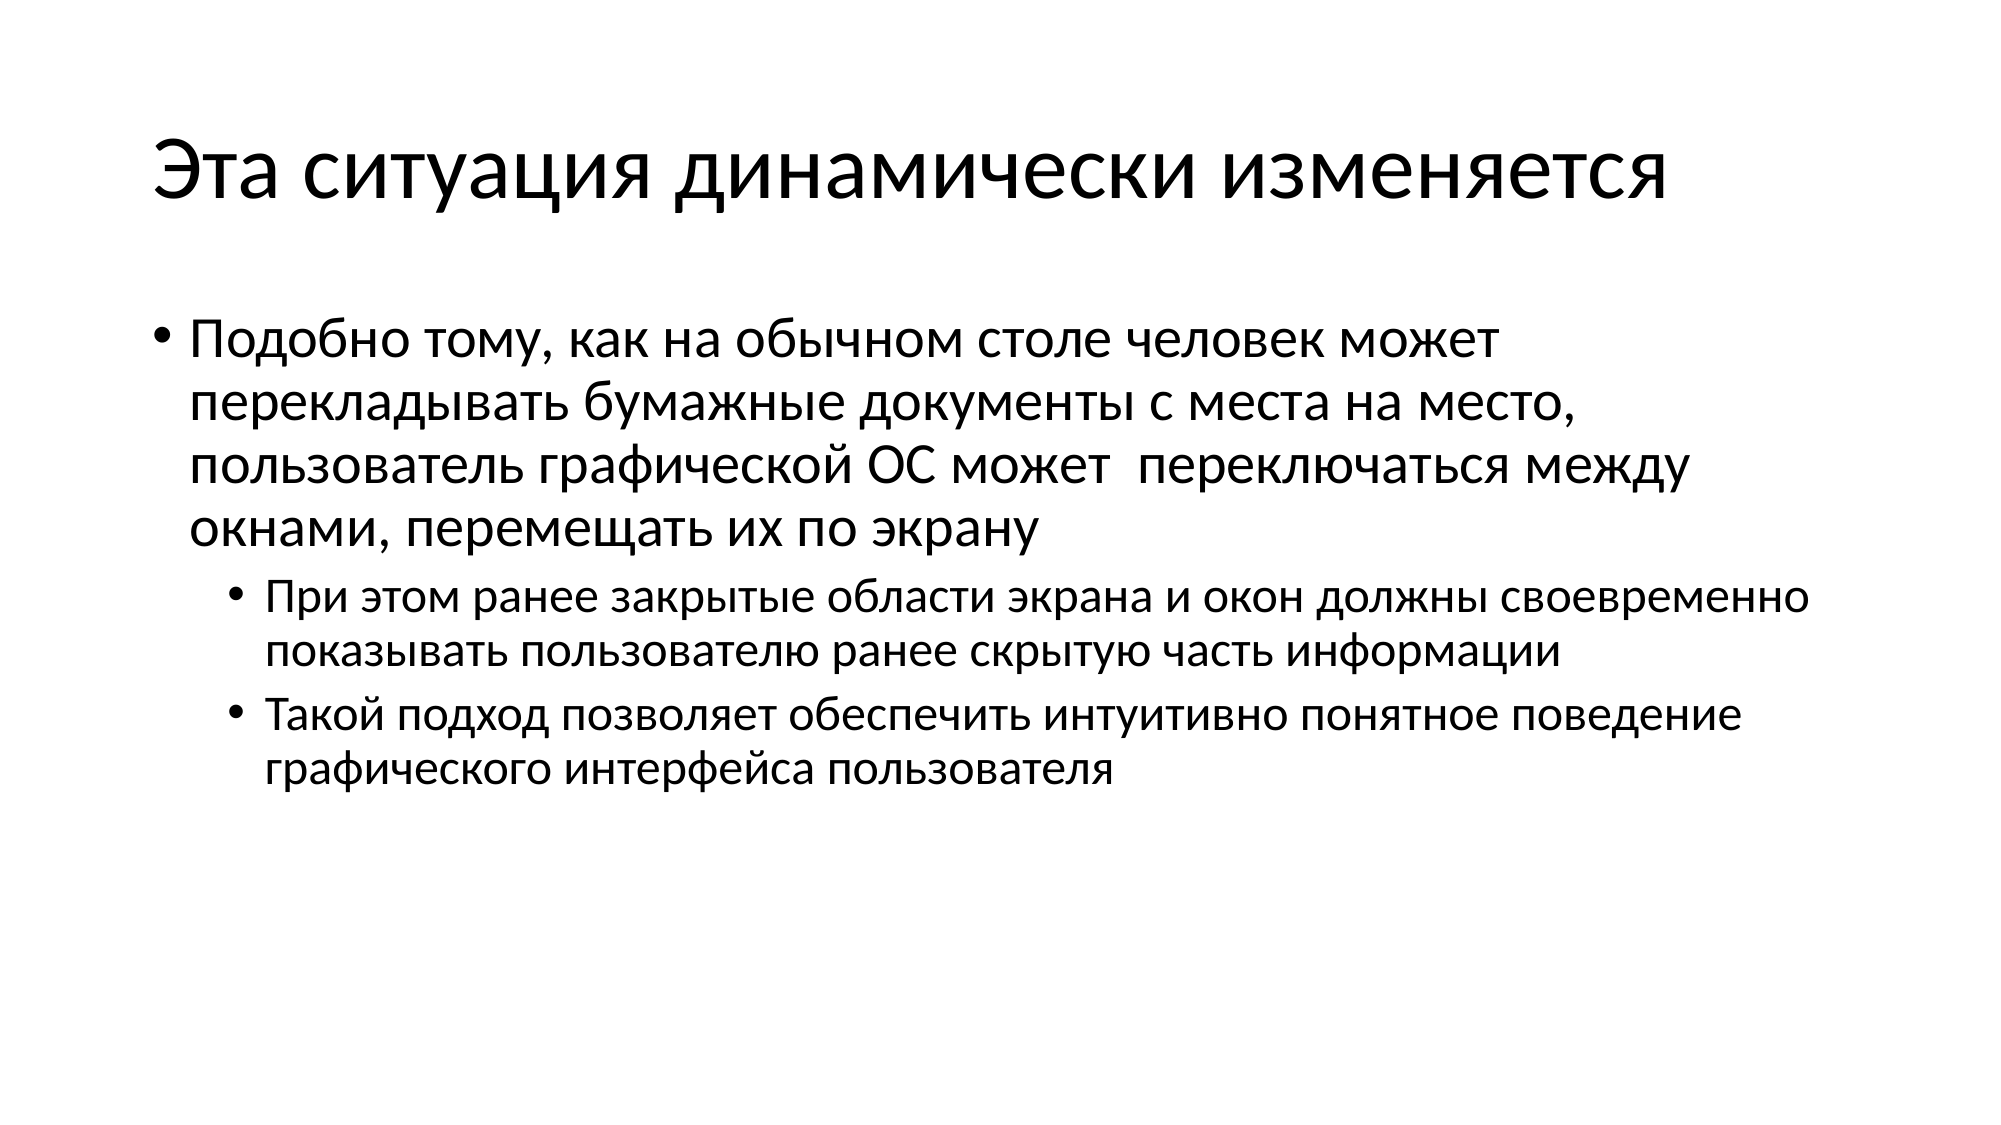

# Эта ситуация динамически изменяется
Подобно тому, как на обычном столе человек может перекладывать бумажные документы с места на место, пользователь графической ОС может  переключаться между окнами, перемещать их по экрану
При этом ранее закрытые области экрана и окон должны своевременно показывать пользователю ранее скрытую часть информации
Такой подход позволяет обеспечить интуитивно понятное поведение графического интерфейса пользователя